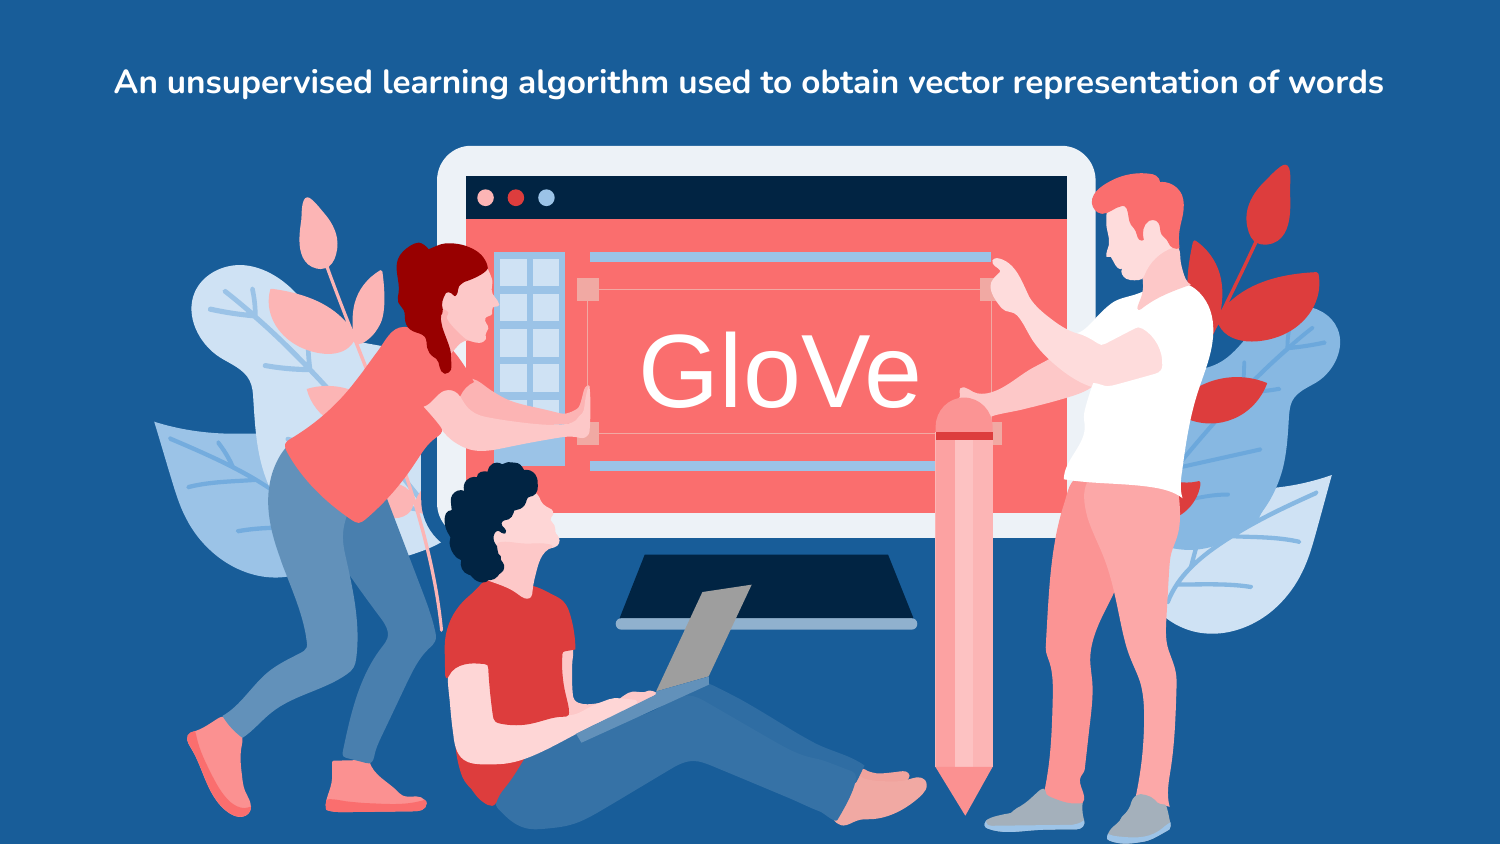

An unsupervised learning algorithm used to obtain vector representation of words

 GloVe